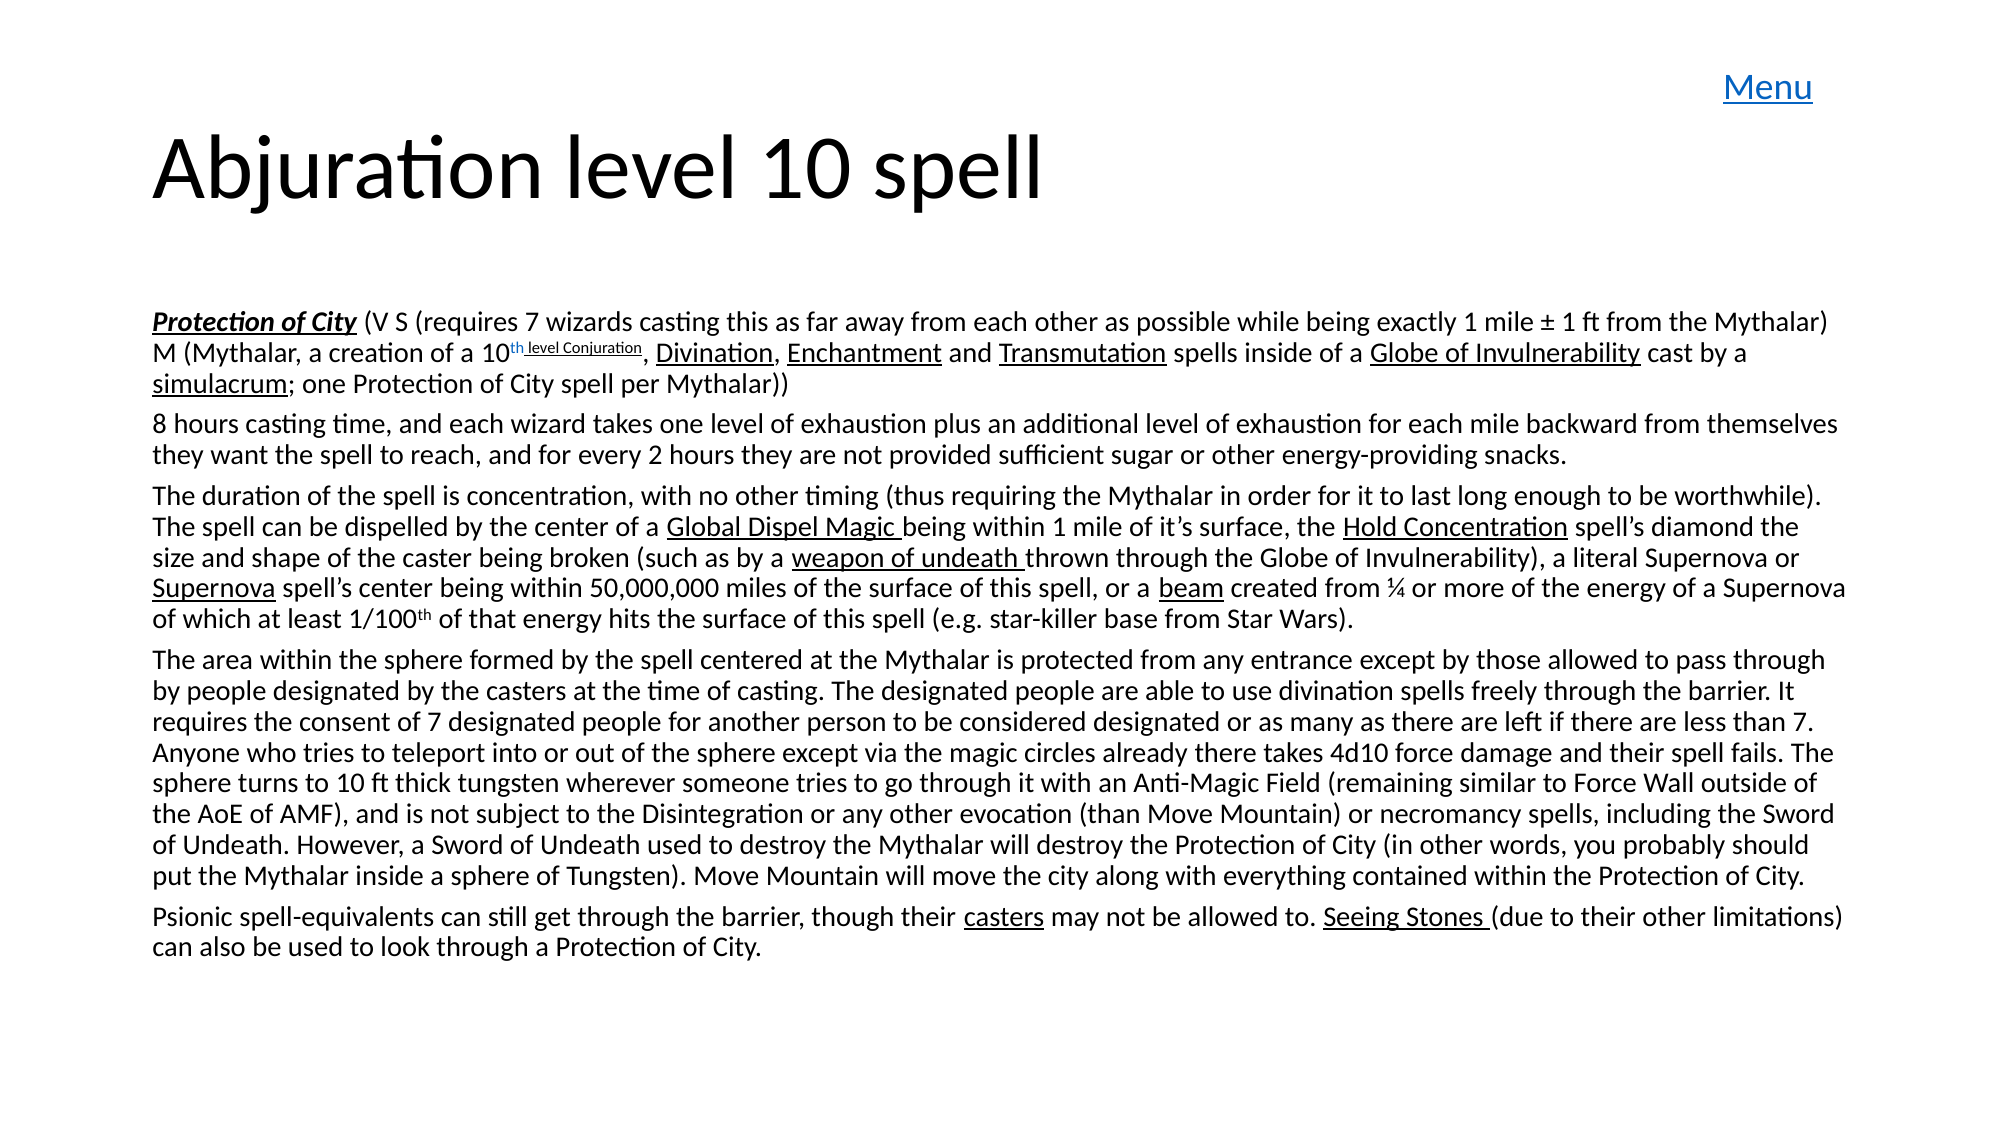

Menu
# Abjuration level 10 spell
Protection of City (V S (requires 7 wizards casting this as far away from each other as possible while being exactly 1 mile ± 1 ft from the Mythalar) M (Mythalar, a creation of a 10th level Conjuration, Divination, Enchantment and Transmutation spells inside of a Globe of Invulnerability cast by a simulacrum; one Protection of City spell per Mythalar))
8 hours casting time, and each wizard takes one level of exhaustion plus an additional level of exhaustion for each mile backward from themselves they want the spell to reach, and for every 2 hours they are not provided sufficient sugar or other energy-providing snacks.
The duration of the spell is concentration, with no other timing (thus requiring the Mythalar in order for it to last long enough to be worthwhile). The spell can be dispelled by the center of a Global Dispel Magic being within 1 mile of it’s surface, the Hold Concentration spell’s diamond the size and shape of the caster being broken (such as by a weapon of undeath thrown through the Globe of Invulnerability), a literal Supernova or Supernova spell’s center being within 50,000,000 miles of the surface of this spell, or a beam created from ¼ or more of the energy of a Supernova of which at least 1/100th of that energy hits the surface of this spell (e.g. star-killer base from Star Wars).
The area within the sphere formed by the spell centered at the Mythalar is protected from any entrance except by those allowed to pass through by people designated by the casters at the time of casting. The designated people are able to use divination spells freely through the barrier. It requires the consent of 7 designated people for another person to be considered designated or as many as there are left if there are less than 7. Anyone who tries to teleport into or out of the sphere except via the magic circles already there takes 4d10 force damage and their spell fails. The sphere turns to 10 ft thick tungsten wherever someone tries to go through it with an Anti-Magic Field (remaining similar to Force Wall outside of the AoE of AMF), and is not subject to the Disintegration or any other evocation (than Move Mountain) or necromancy spells, including the Sword of Undeath. However, a Sword of Undeath used to destroy the Mythalar will destroy the Protection of City (in other words, you probably should put the Mythalar inside a sphere of Tungsten). Move Mountain will move the city along with everything contained within the Protection of City.
Psionic spell-equivalents can still get through the barrier, though their casters may not be allowed to. Seeing Stones (due to their other limitations) can also be used to look through a Protection of City.